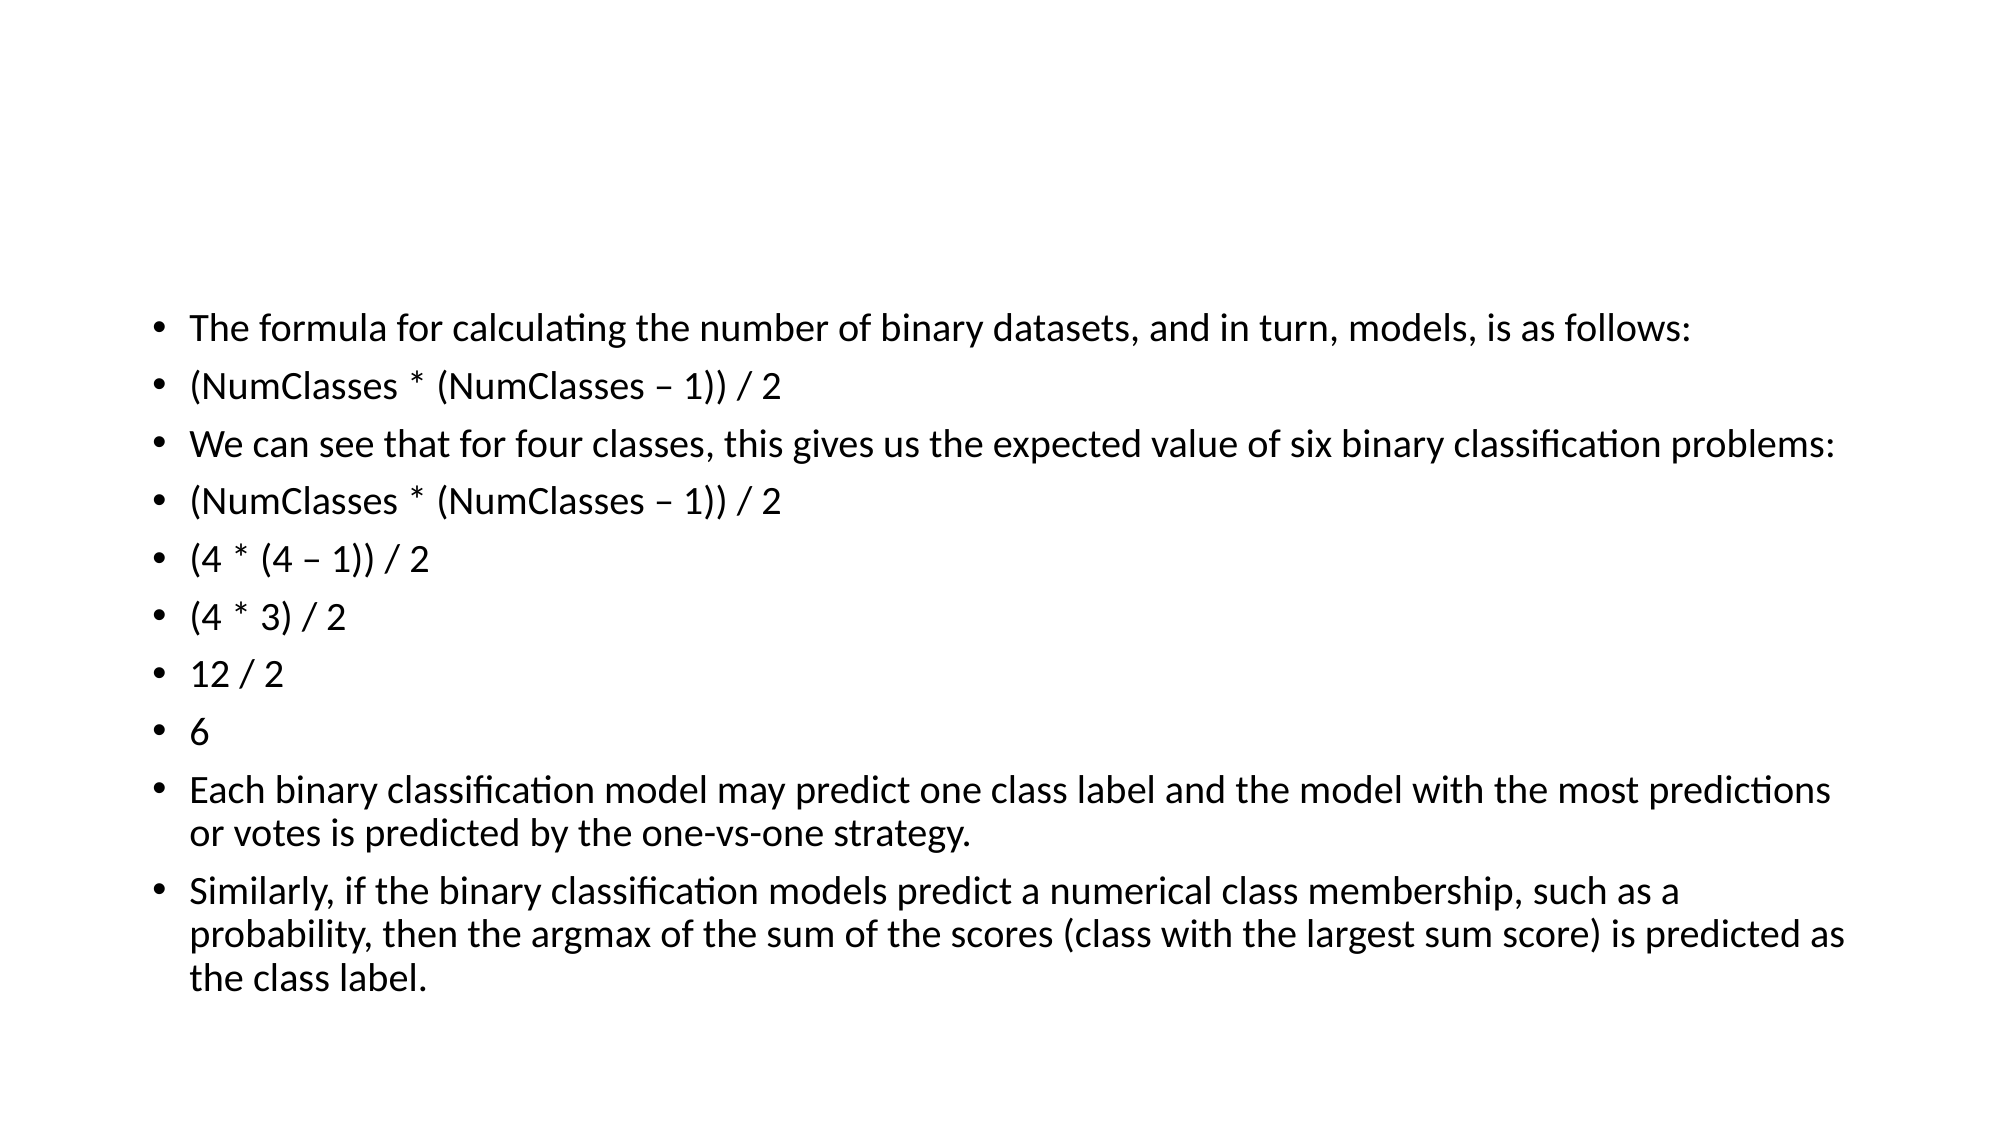

#
The formula for calculating the number of binary datasets, and in turn, models, is as follows:
(NumClasses * (NumClasses – 1)) / 2
We can see that for four classes, this gives us the expected value of six binary classification problems:
(NumClasses * (NumClasses – 1)) / 2
(4 * (4 – 1)) / 2
(4 * 3) / 2
12 / 2
6
Each binary classification model may predict one class label and the model with the most predictions or votes is predicted by the one-vs-one strategy.
Similarly, if the binary classification models predict a numerical class membership, such as a probability, then the argmax of the sum of the scores (class with the largest sum score) is predicted as the class label.